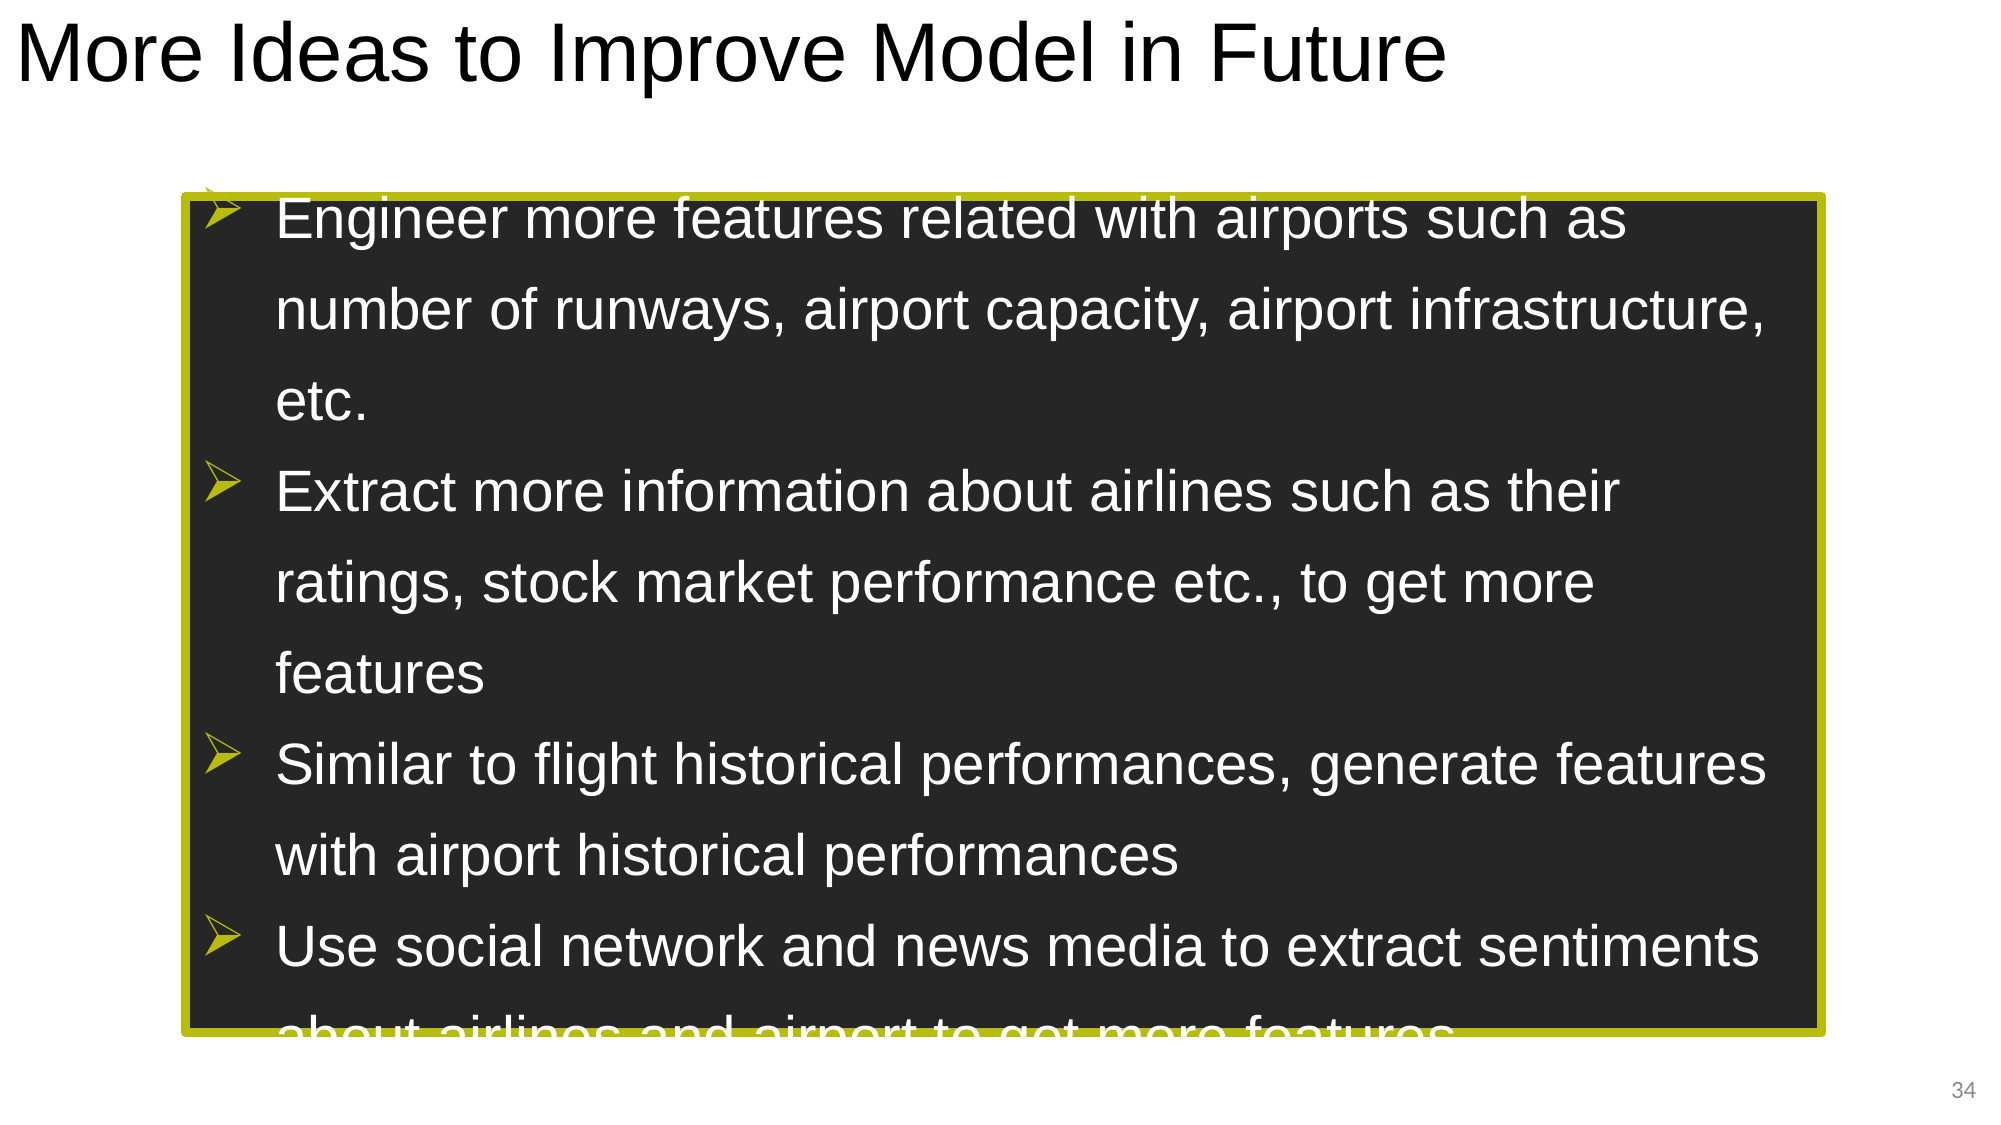

# More Ideas to Improve Model in Future
Engineer more features related with airports such as number of runways, airport capacity, airport infrastructure, etc.
Extract more information about airlines such as their ratings, stock market performance etc., to get more features
Similar to flight historical performances, generate features with airport historical performances
Use social network and news media to extract sentiments about airlines and airport to get more features
34